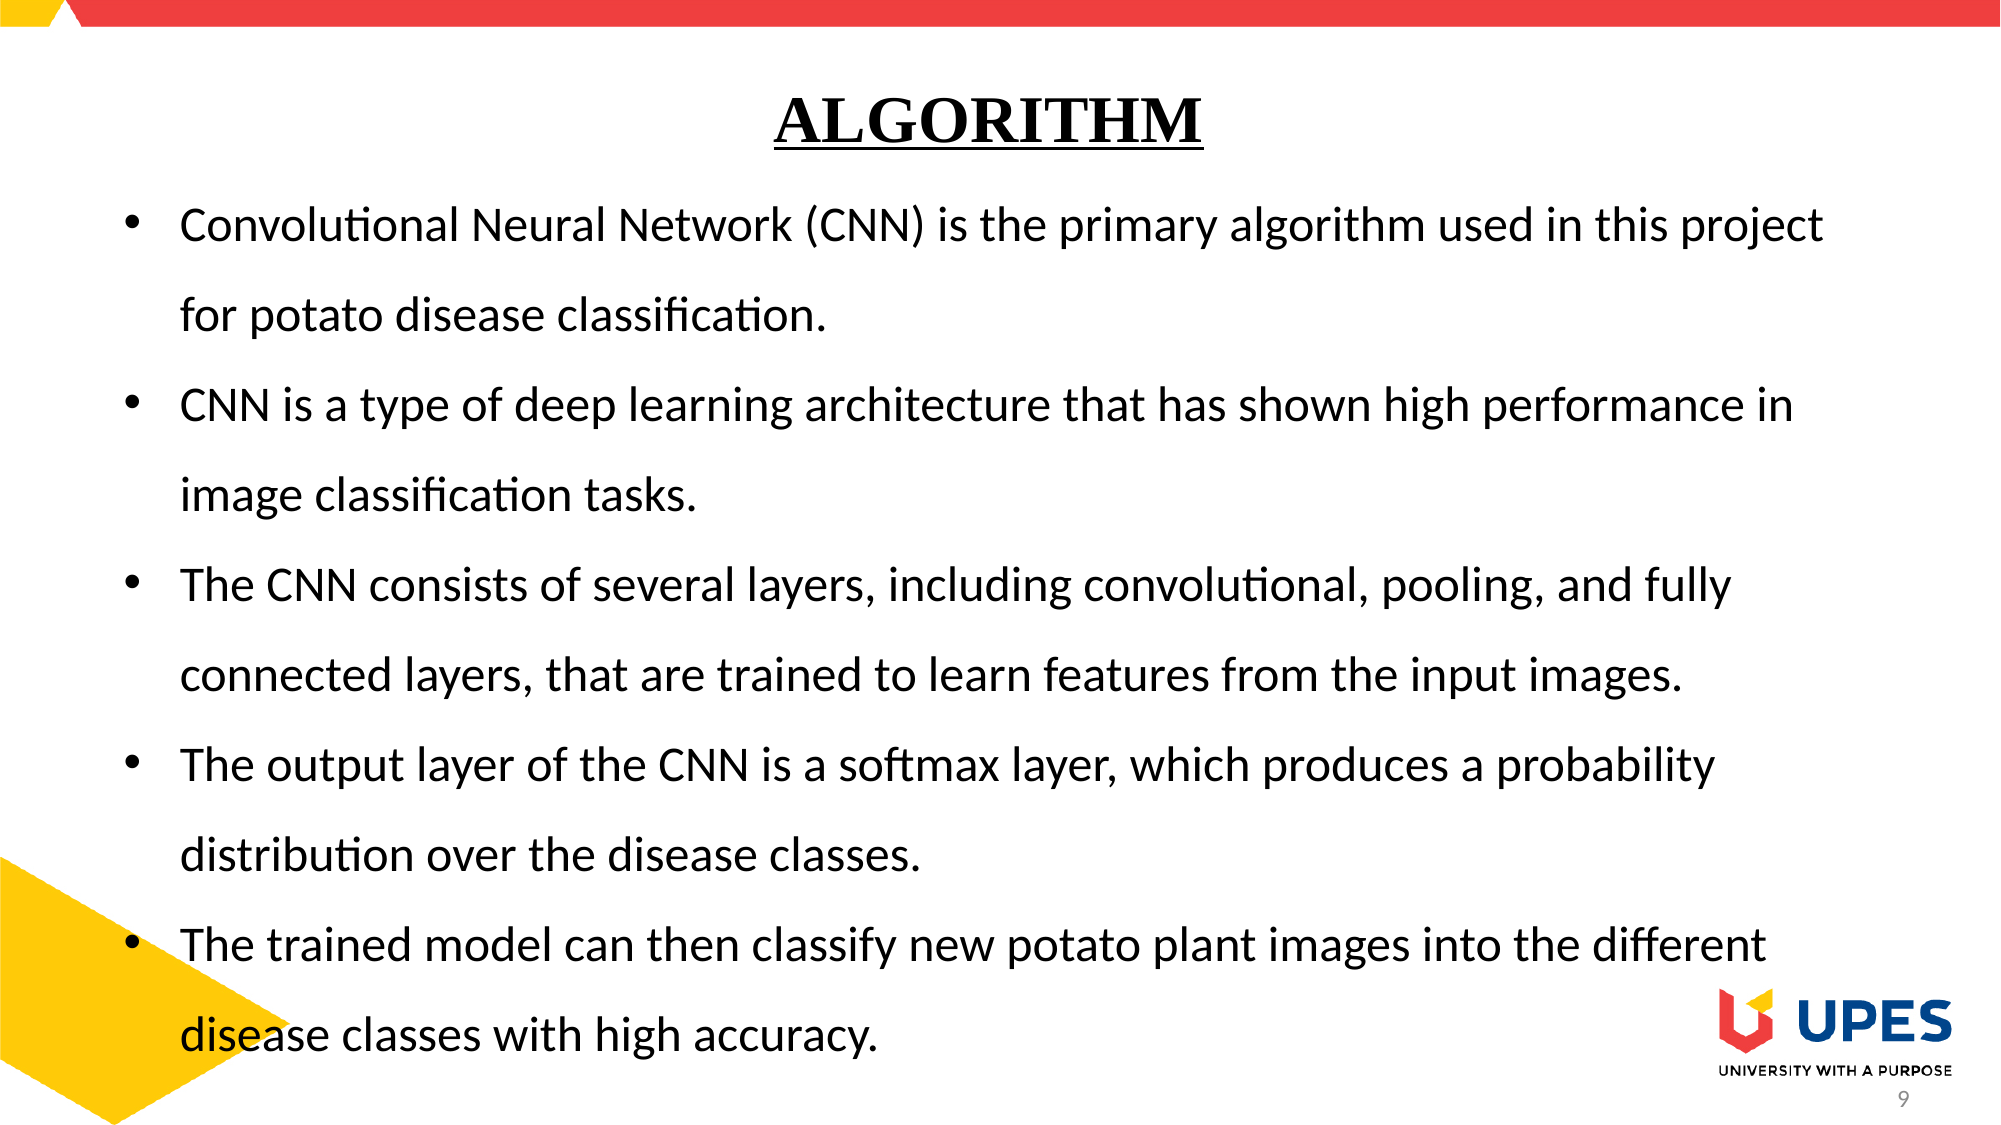

# ALGORITHM
Convolutional Neural Network (CNN) is the primary algorithm used in this project for potato disease classification.
CNN is a type of deep learning architecture that has shown high performance in image classification tasks.
The CNN consists of several layers, including convolutional, pooling, and fully connected layers, that are trained to learn features from the input images.
The output layer of the CNN is a softmax layer, which produces a probability distribution over the disease classes.
The trained model can then classify new potato plant images into the different disease classes with high accuracy.